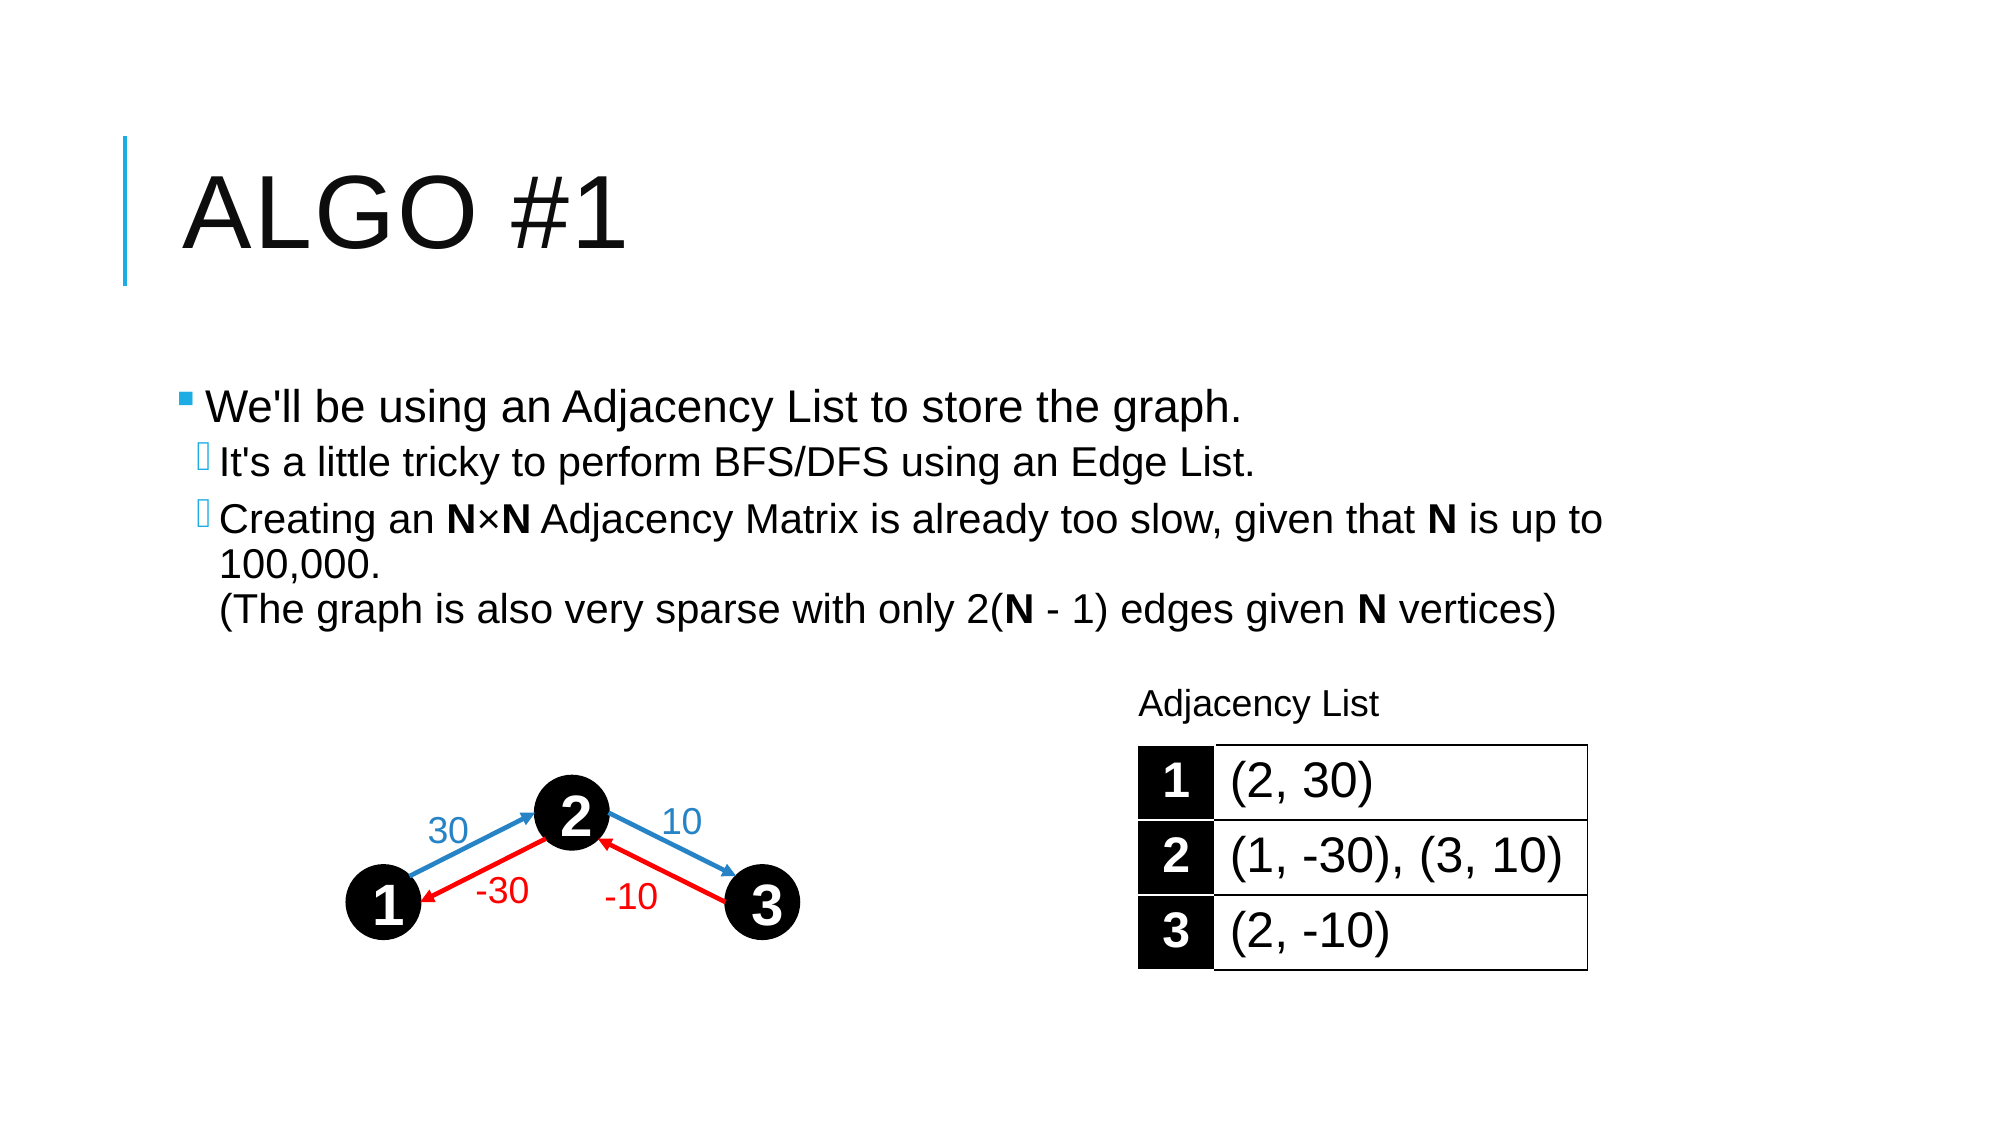

# Algo #1
We'll be using an Adjacency List to store the graph.
It's a little tricky to perform BFS/DFS using an Edge List.
Creating an N×N Adjacency Matrix is already too slow, given that N is up to 100,000.
(The graph is also very sparse with only 2(N - 1) edges given N vertices)
Adjacency List
| 1 | (2, 30) |
| --- | --- |
| 2 | (1, -30), (3, 10) |
| 3 | (2, -10) |
2
10
30
-30
-10
1
3